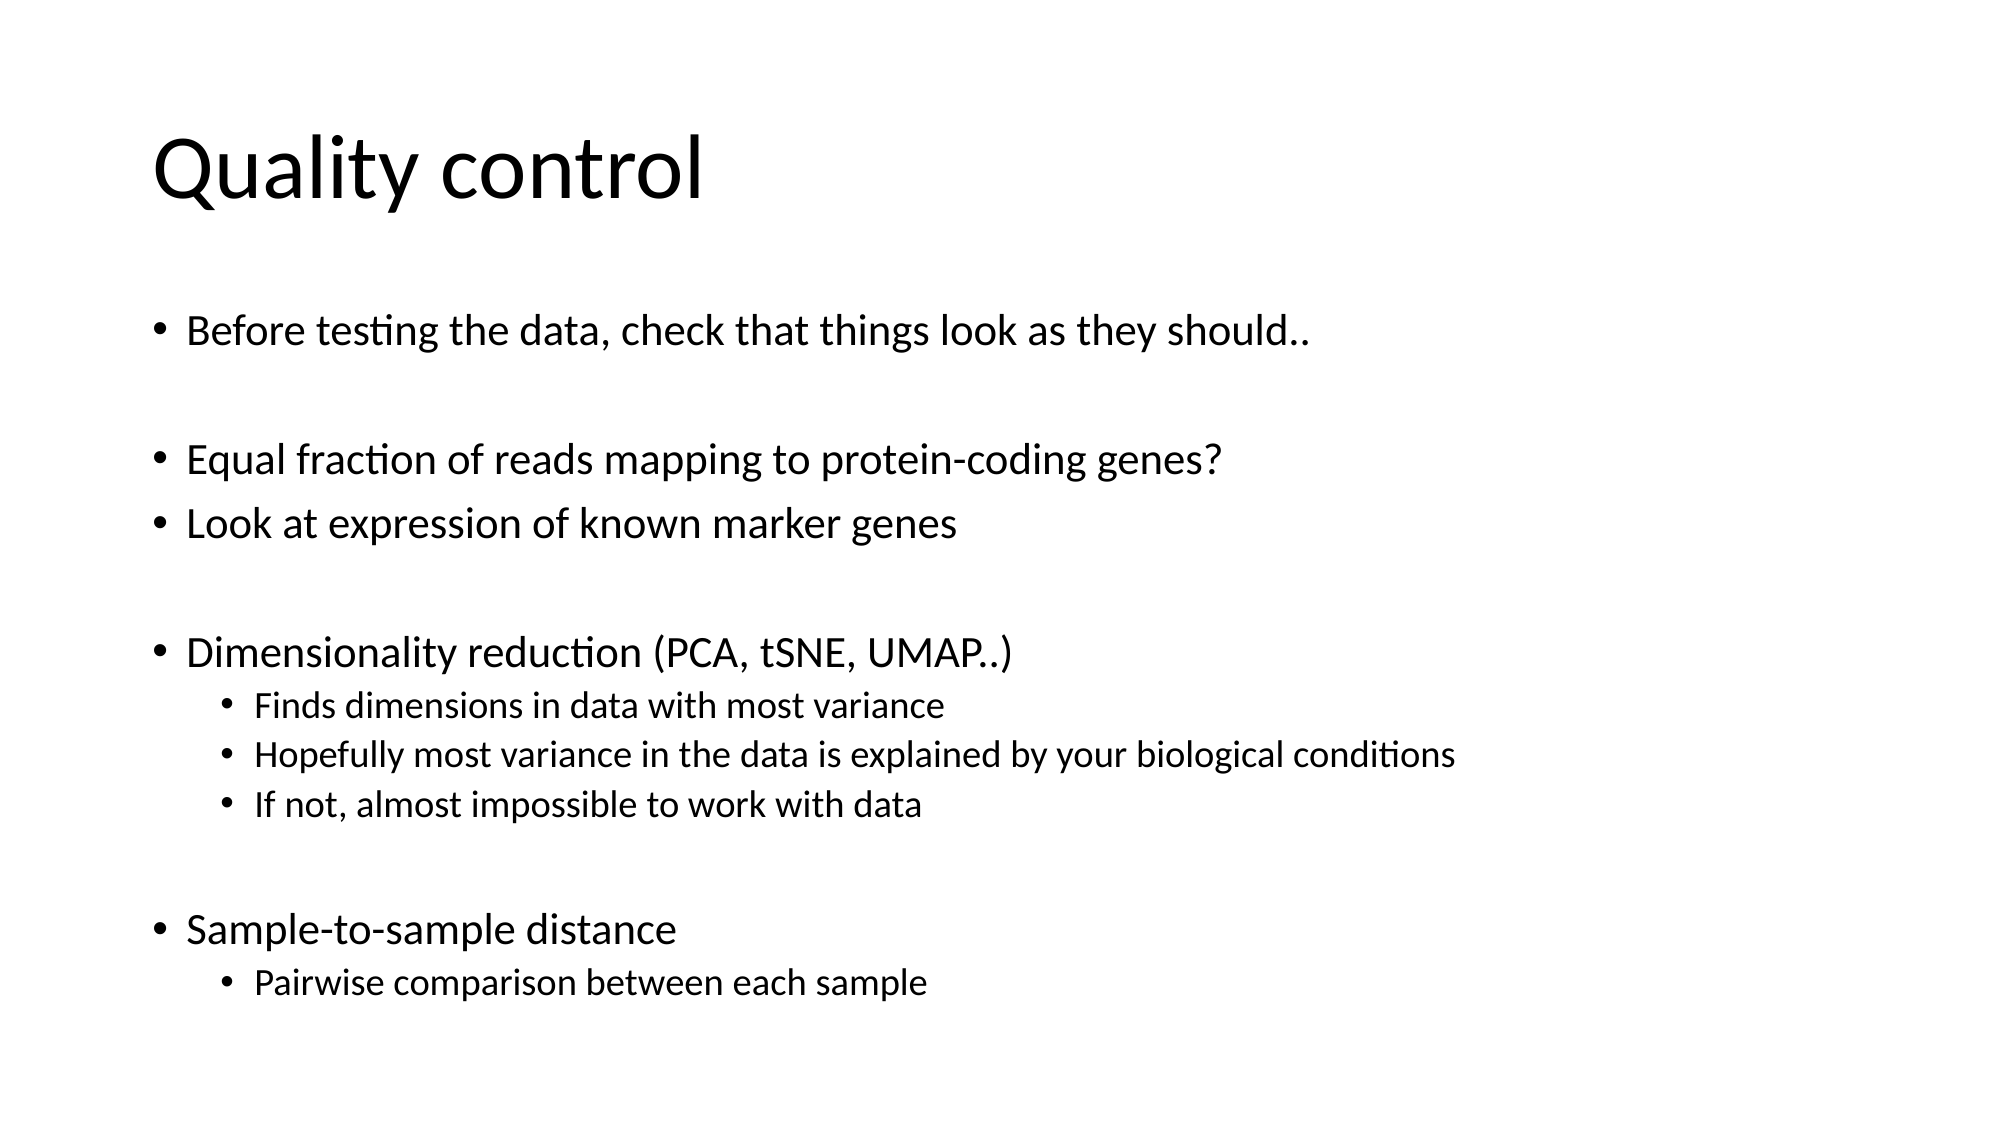

# Quality control
Before testing the data, check that things look as they should..

Equal fraction of reads mapping to protein-coding genes?
Look at expression of known marker genes

Dimensionality reduction (PCA, tSNE, UMAP..)
Finds dimensions in data with most variance
Hopefully most variance in the data is explained by your biological conditions
If not, almost impossible to work with data

Sample-to-sample distance
Pairwise comparison between each sample